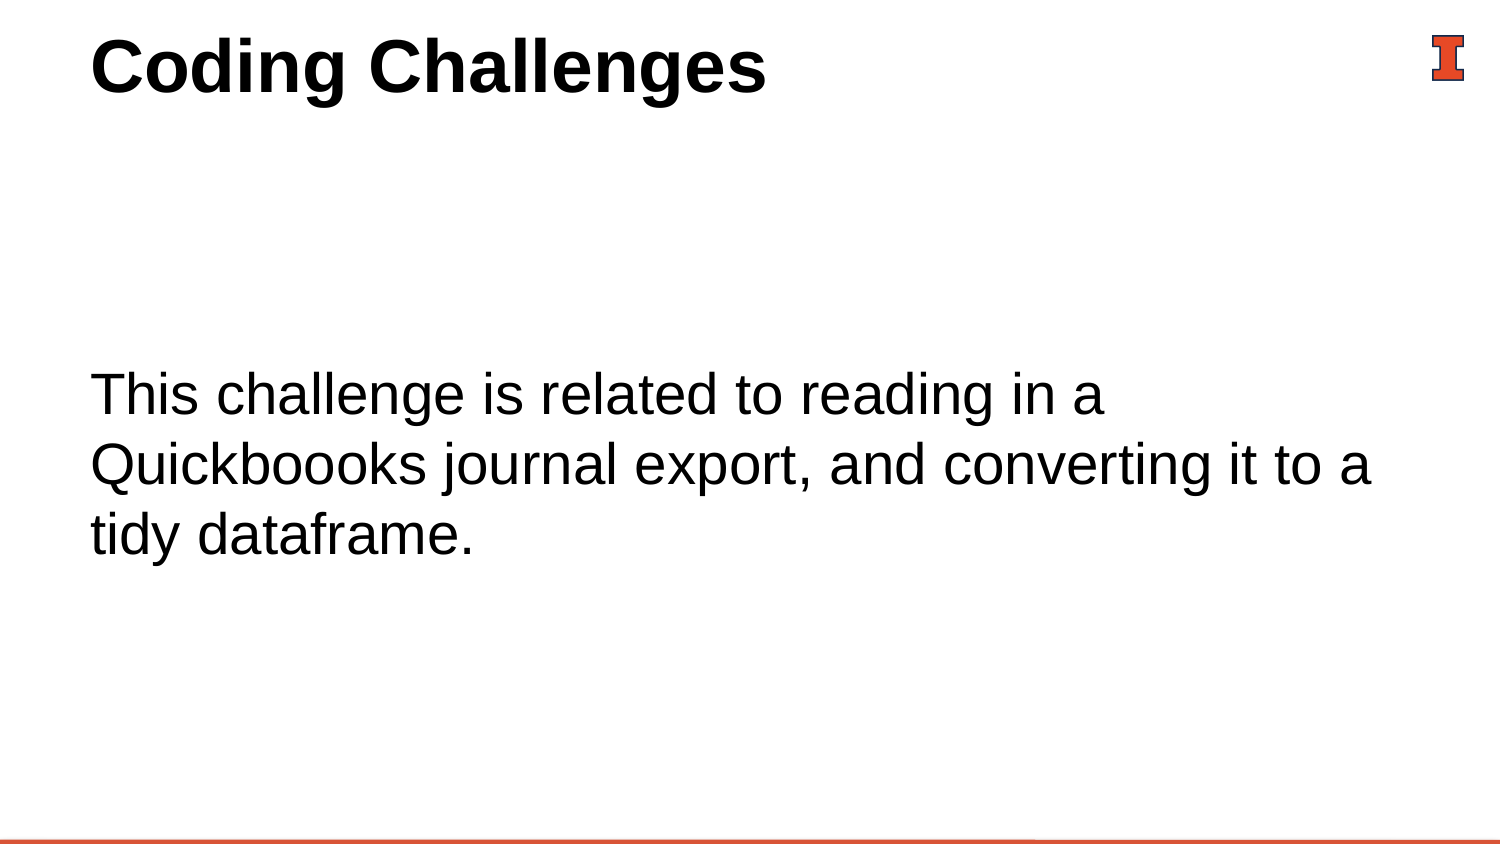

# Coding Challenges
This challenge is related to reading in a Quickboooks journal export, and converting it to a tidy dataframe.